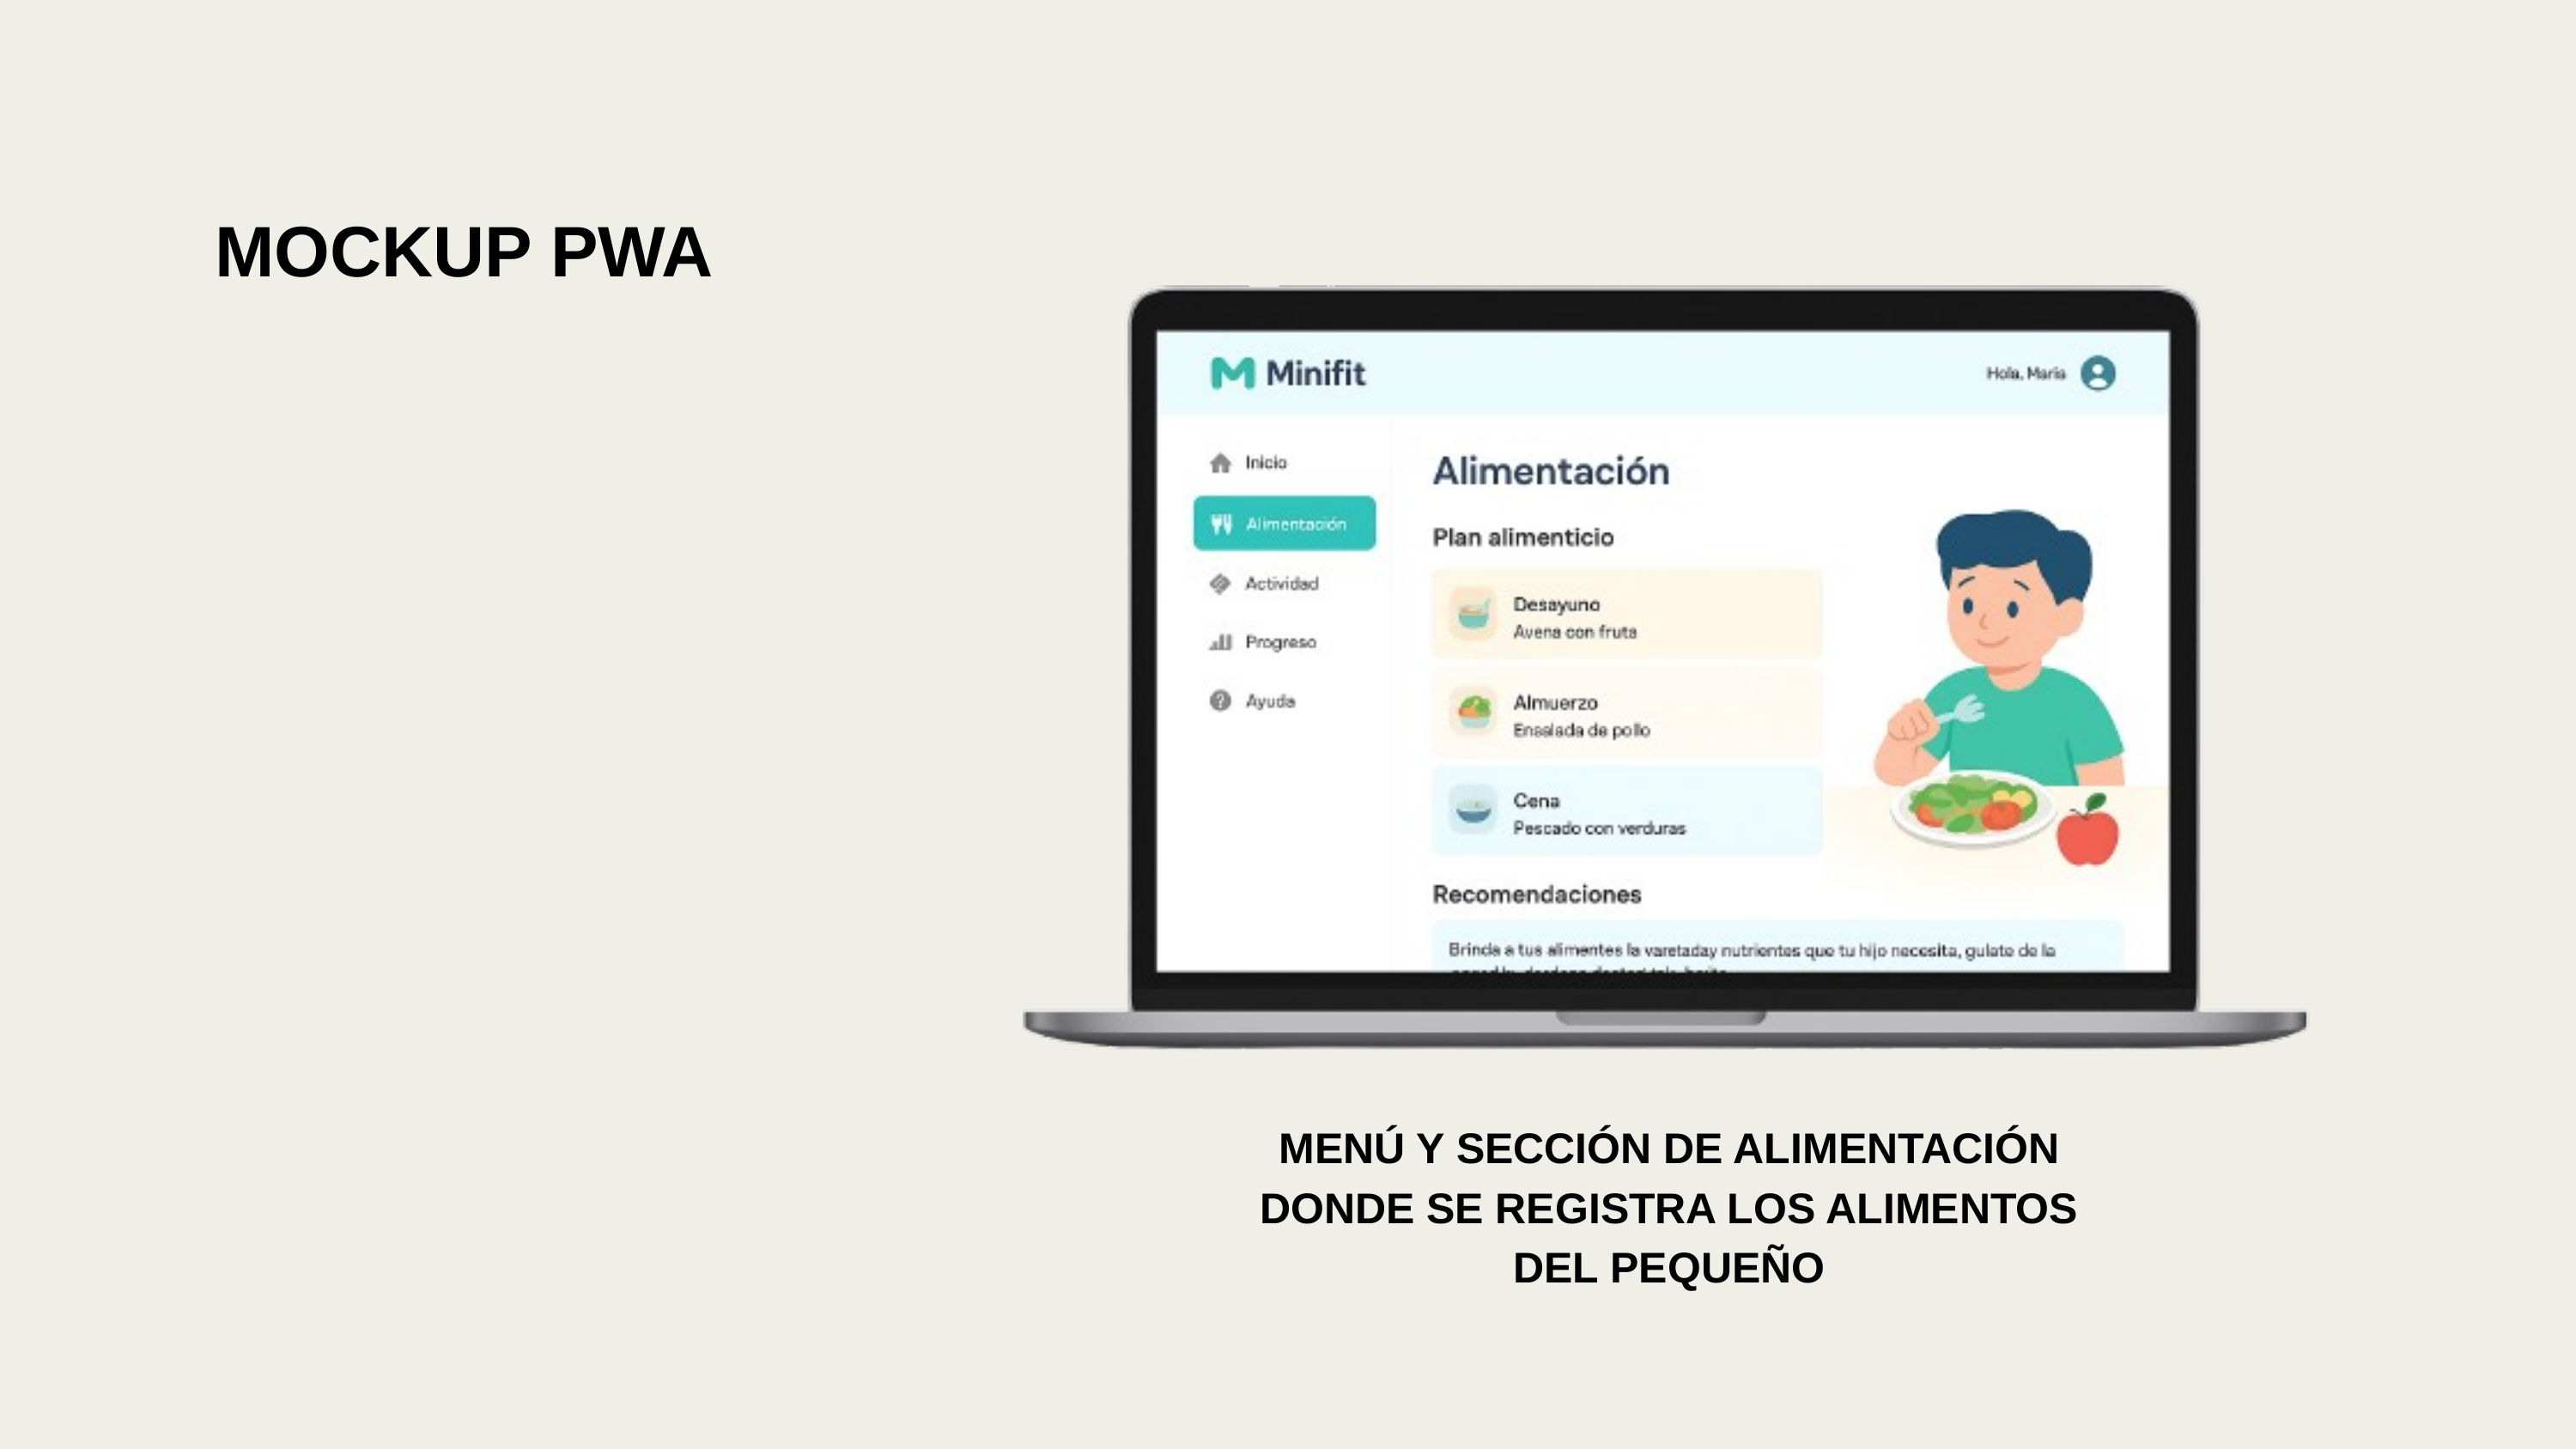

MOCKUP PWA
MENÚ Y SECCIÓN DE ALIMENTACIÓN DONDE SE REGISTRA LOS ALIMENTOS DEL PEQUEÑO